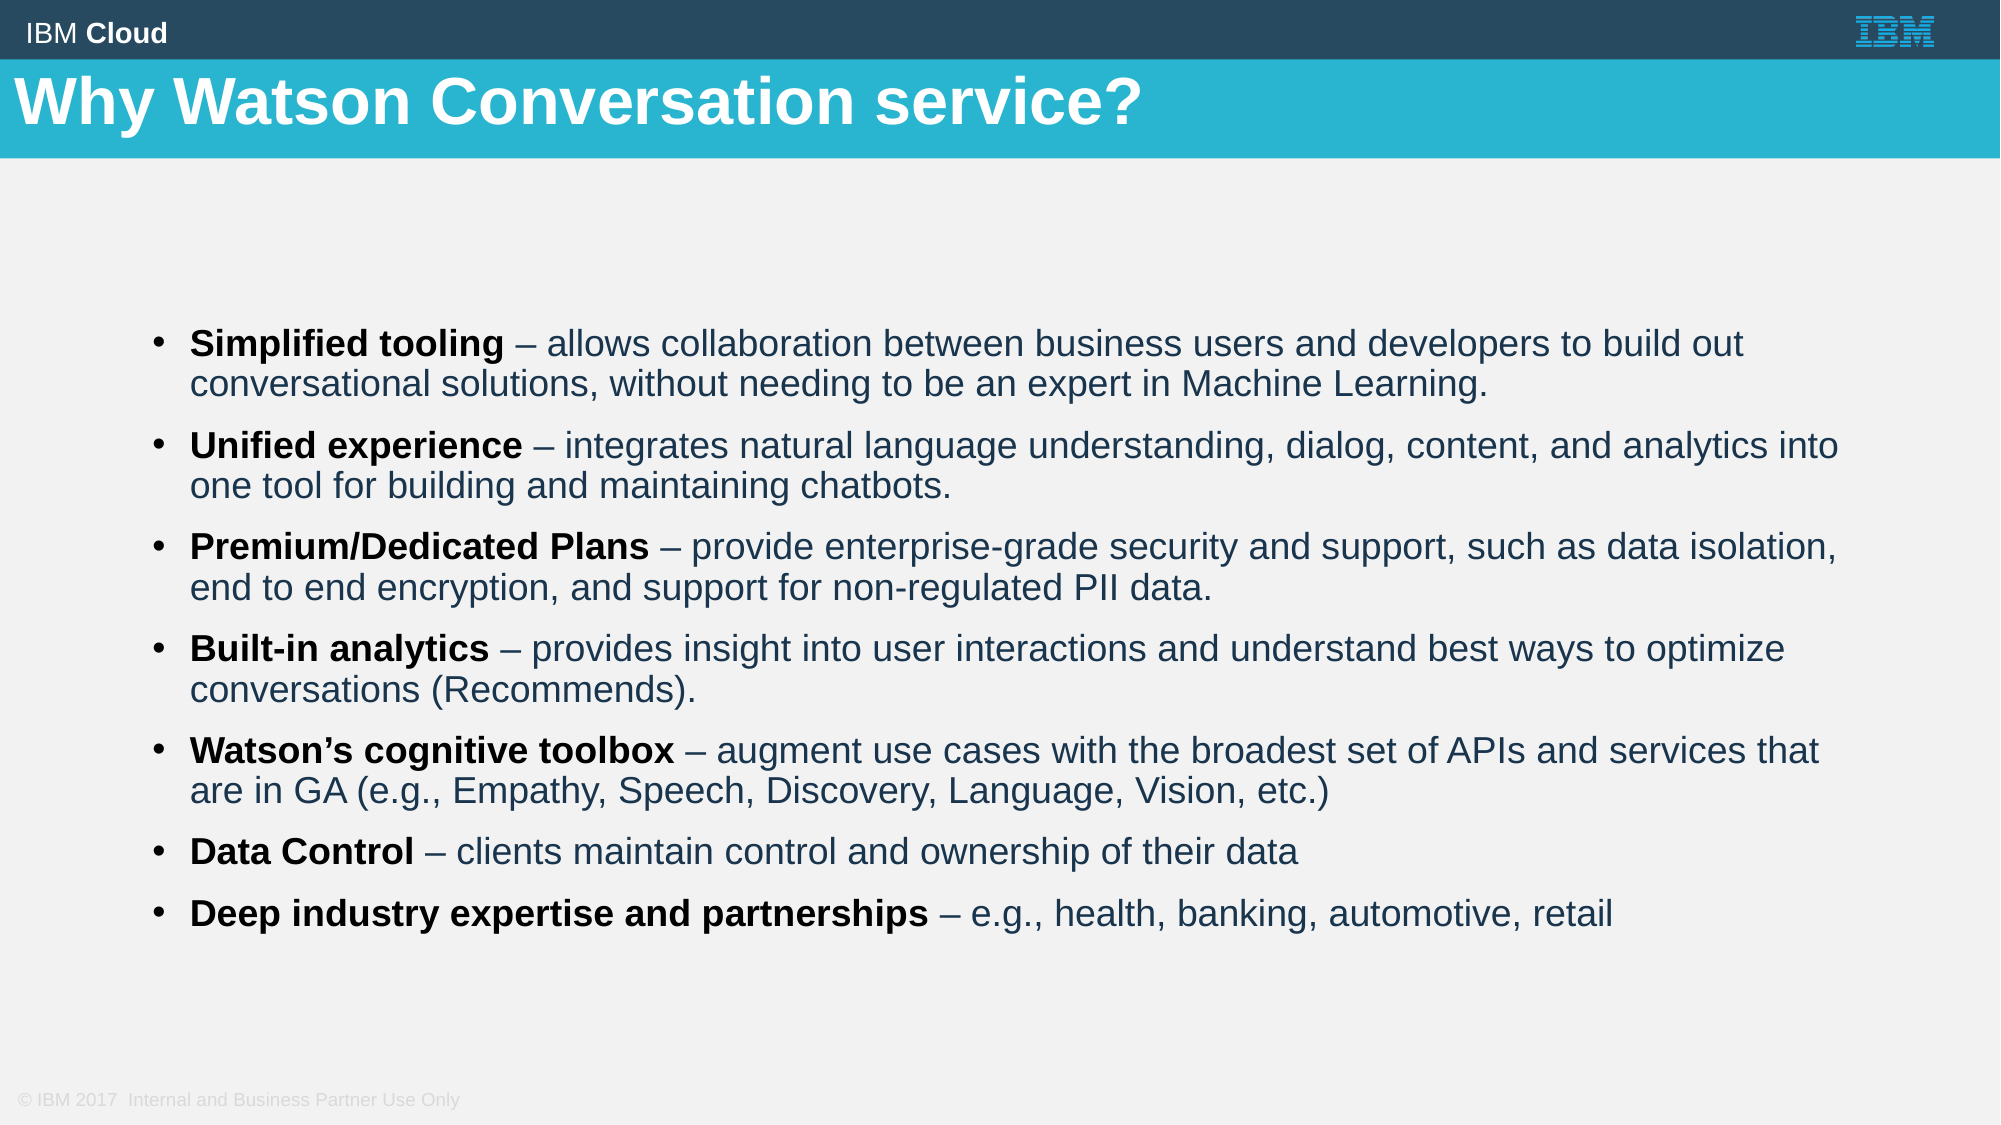

Why Watson Conversation service?
Simplified tooling – allows collaboration between business users and developers to build out conversational solutions, without needing to be an expert in Machine Learning.
Unified experience – integrates natural language understanding, dialog, content, and analytics into one tool for building and maintaining chatbots.
Premium/Dedicated Plans – provide enterprise-grade security and support, such as data isolation, end to end encryption, and support for non-regulated PII data.
Built-in analytics – provides insight into user interactions and understand best ways to optimize conversations (Recommends).
Watson’s cognitive toolbox – augment use cases with the broadest set of APIs and services that are in GA (e.g., Empathy, Speech, Discovery, Language, Vision, etc.)
Data Control – clients maintain control and ownership of their data
Deep industry expertise and partnerships – e.g., health, banking, automotive, retail